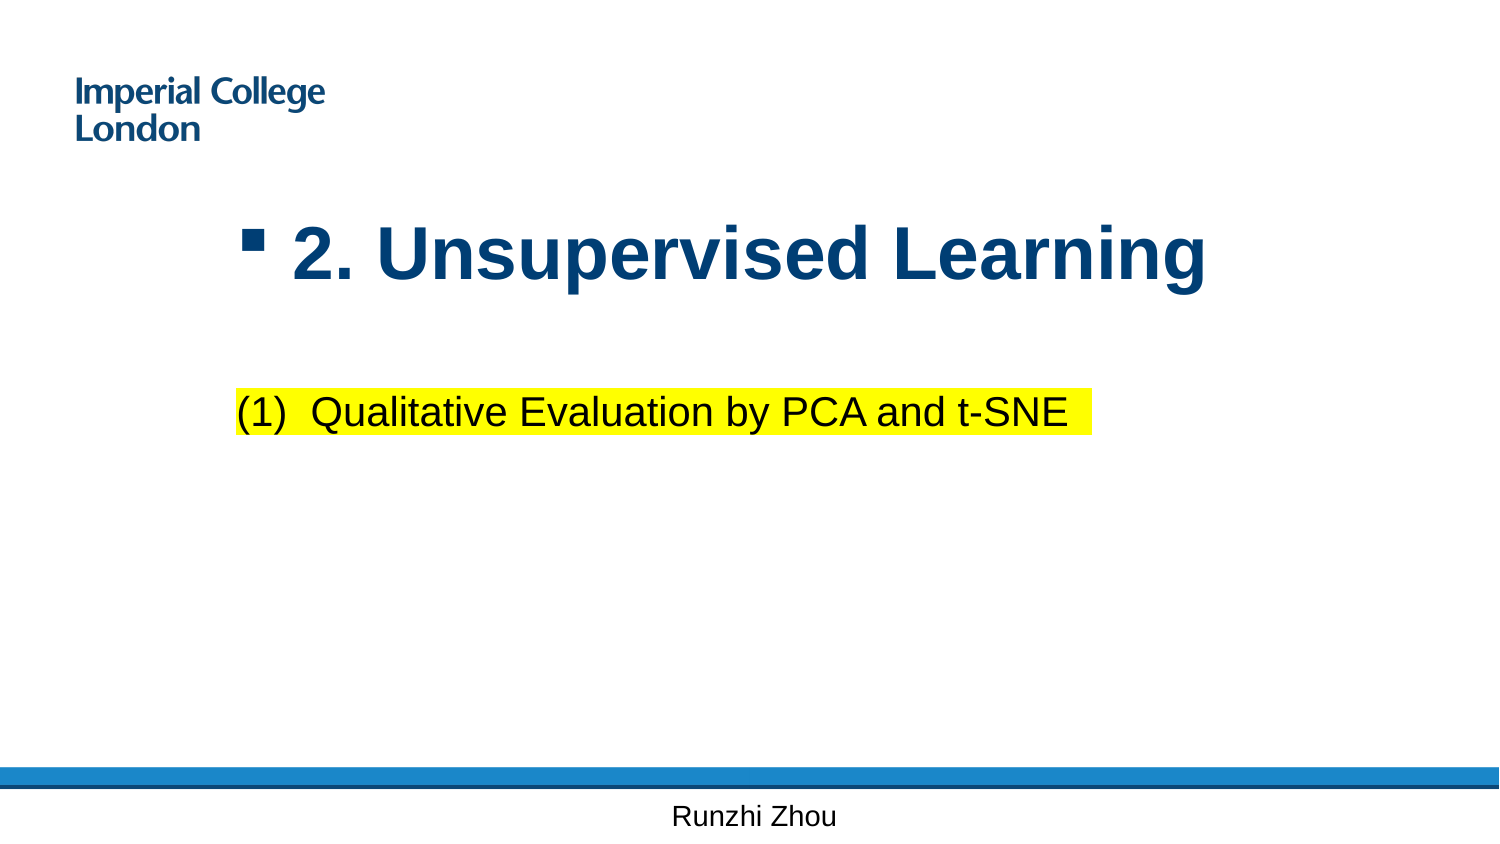

2. Unsupervised Learning

(1)  Qualitative Evaluation by PCA and t-SNE

Runzhi Zhou